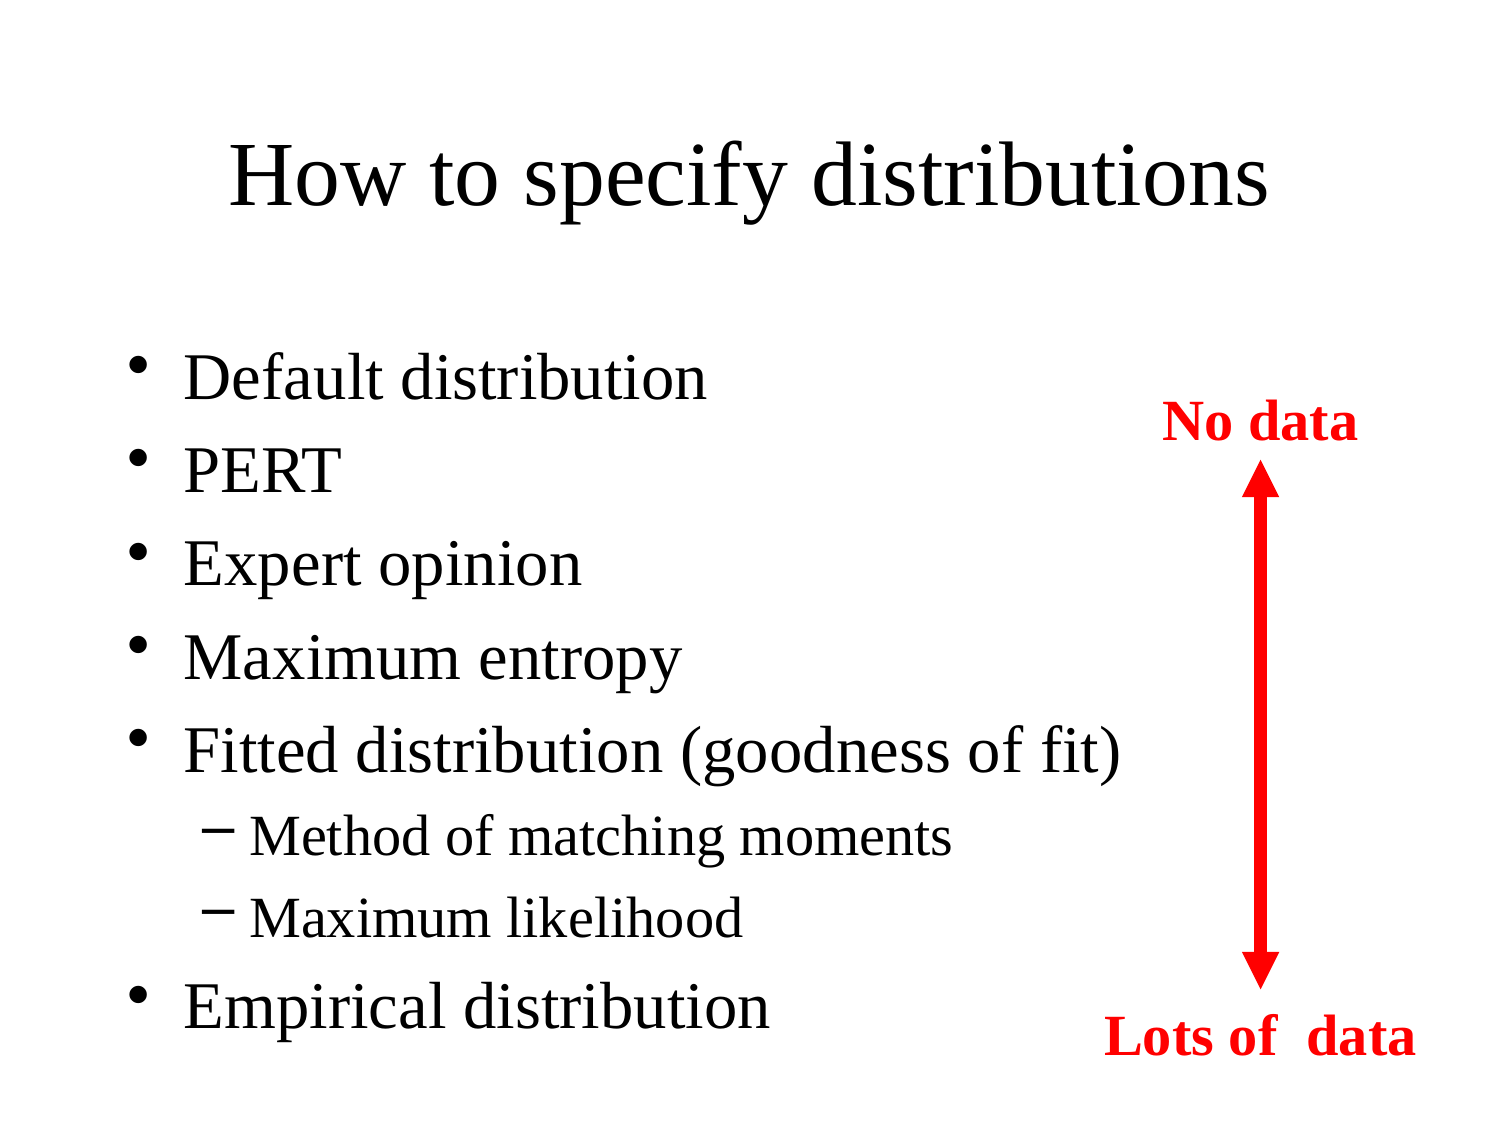

# How to specify distributions
Default distribution
PERT
Expert opinion
Maximum entropy
Fitted distribution (goodness of fit)
Method of matching moments
Maximum likelihood
Empirical distribution

No data
Lots of  data